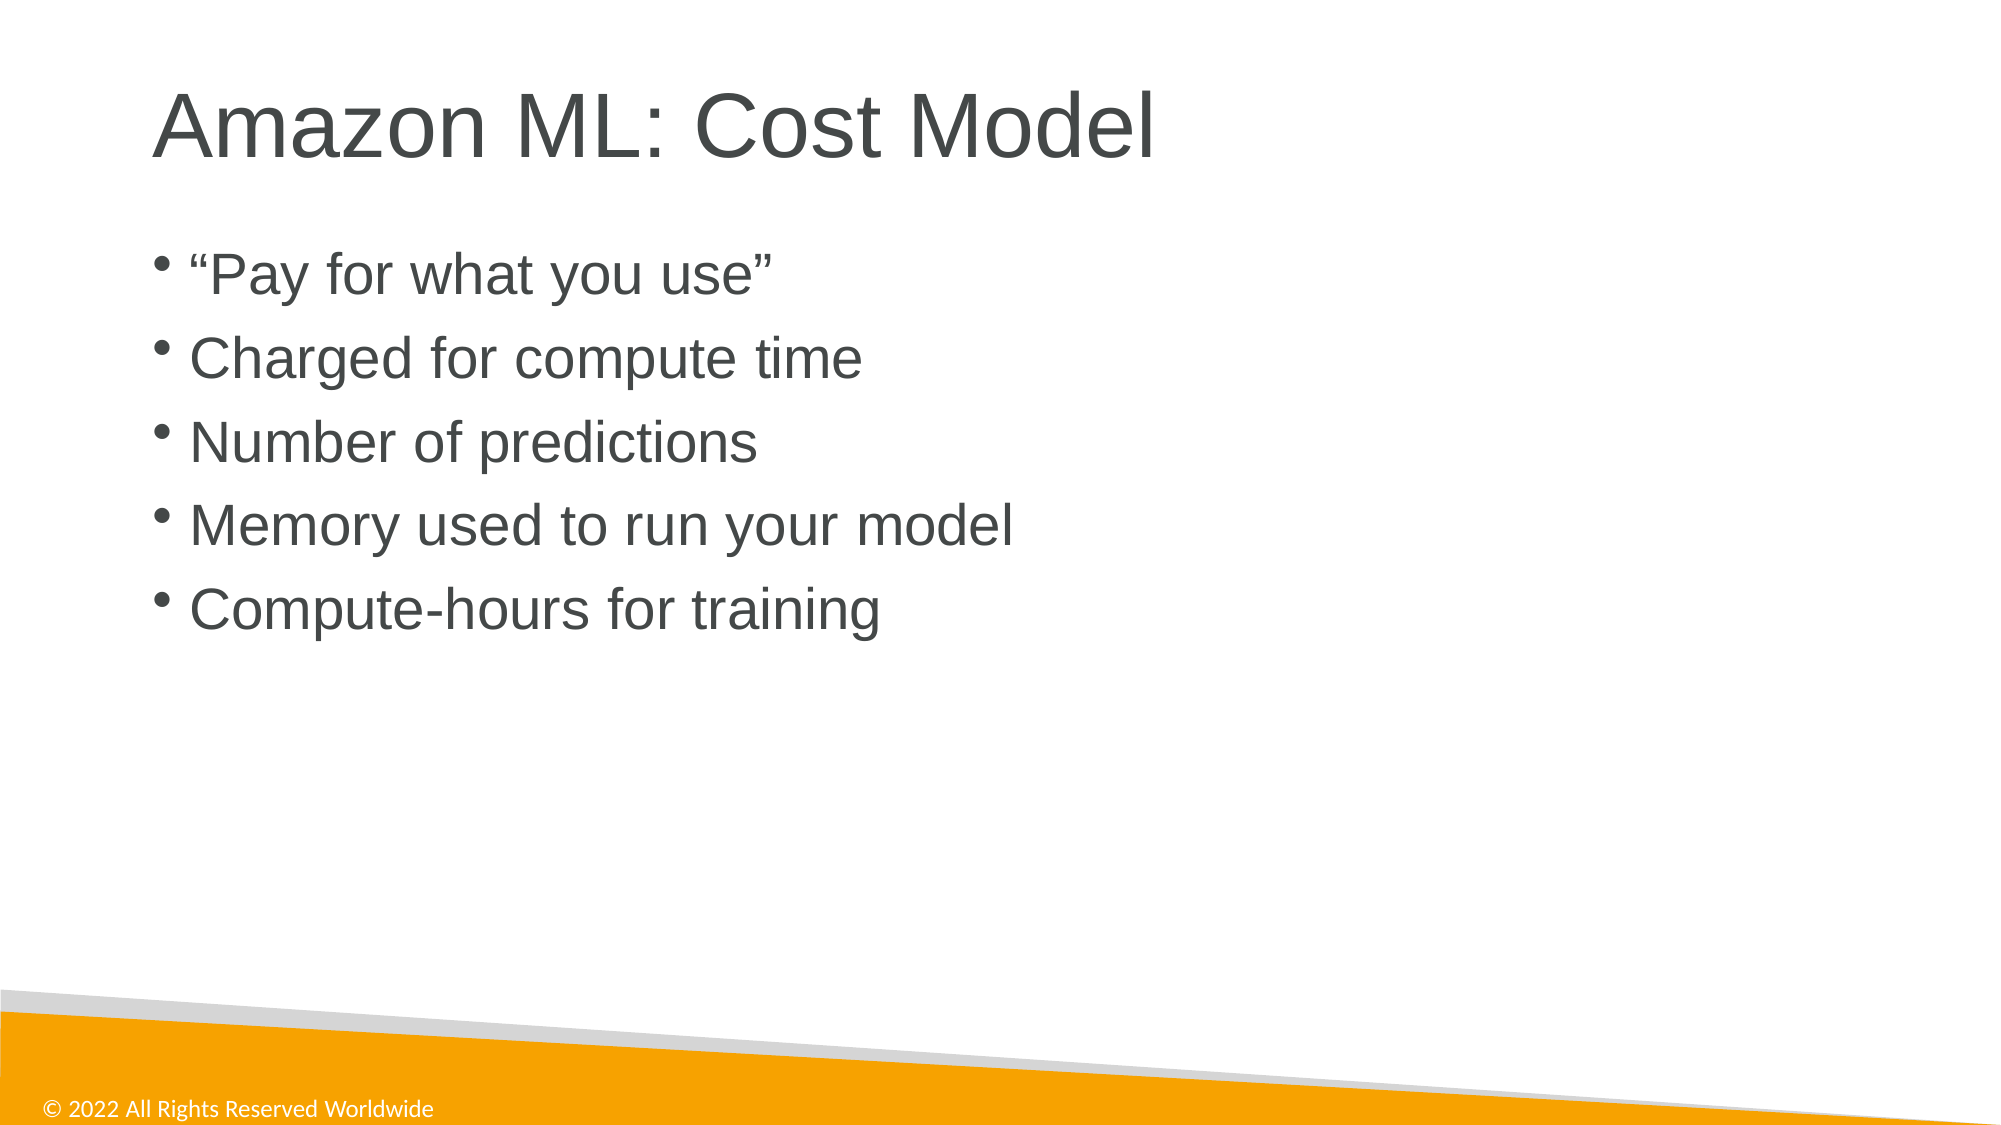

# Amazon ML: Cost Model
“Pay for what you use”
Charged for compute time
Number of predictions
Memory used to run your model
Compute-hours for training
© 2022 All Rights Reserved Worldwide